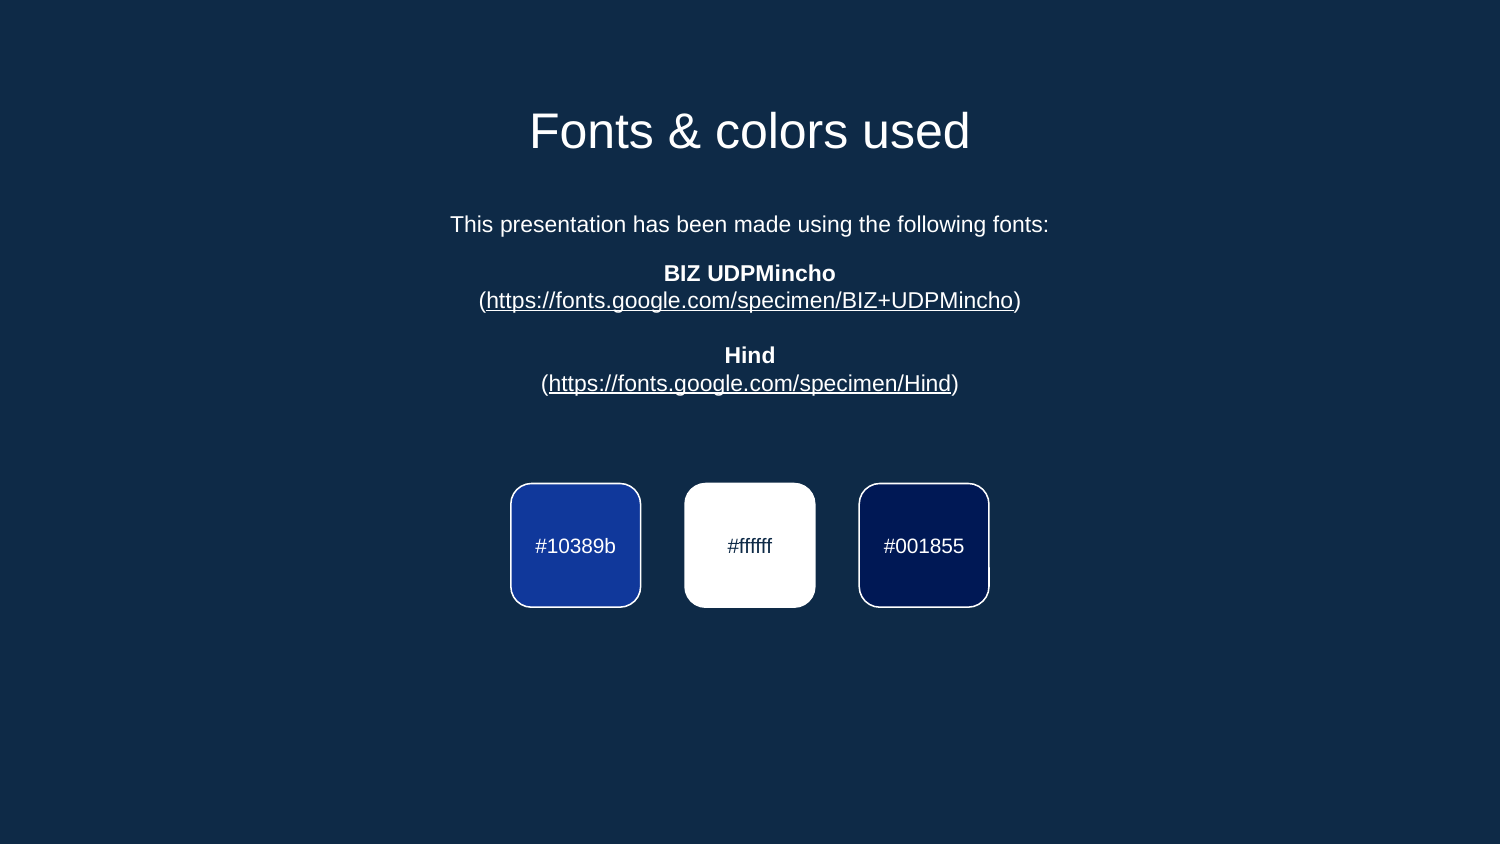

# Fonts & colors used
This presentation has been made using the following fonts:
BIZ UDPMincho
(https://fonts.google.com/specimen/BIZ+UDPMincho)

Hind
(https://fonts.google.com/specimen/Hind)

#10389b
#ffffff
#001855